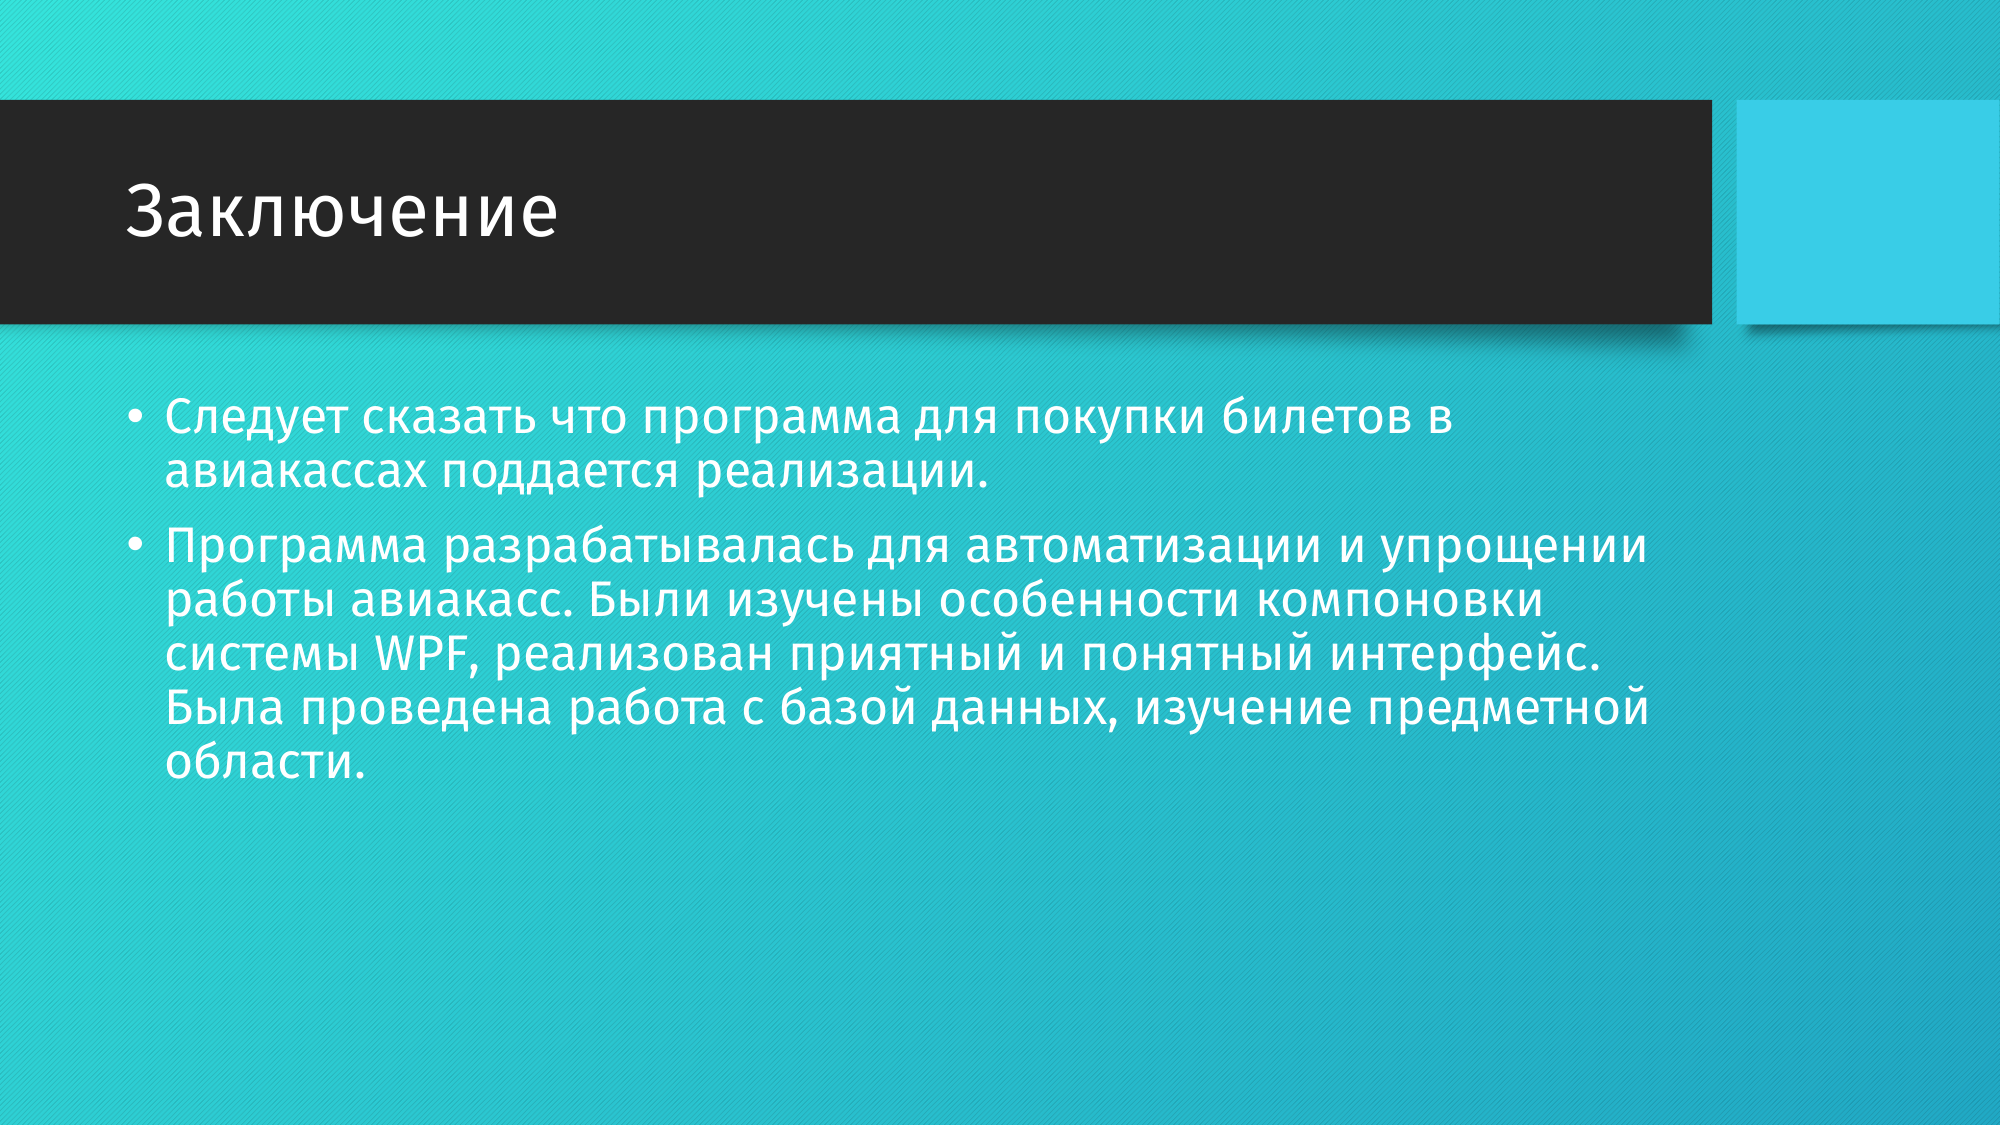

# Заключение
Следует сказать что программа для покупки билетов в авиакассах поддается реализации.
Программа разрабатывалась для автоматизации и упрощении работы авиакасс. Были изучены особенности компоновки системы WPF, реализован приятный и понятный интерфейс. Была проведена работа с базой данных, изучение предметной области.